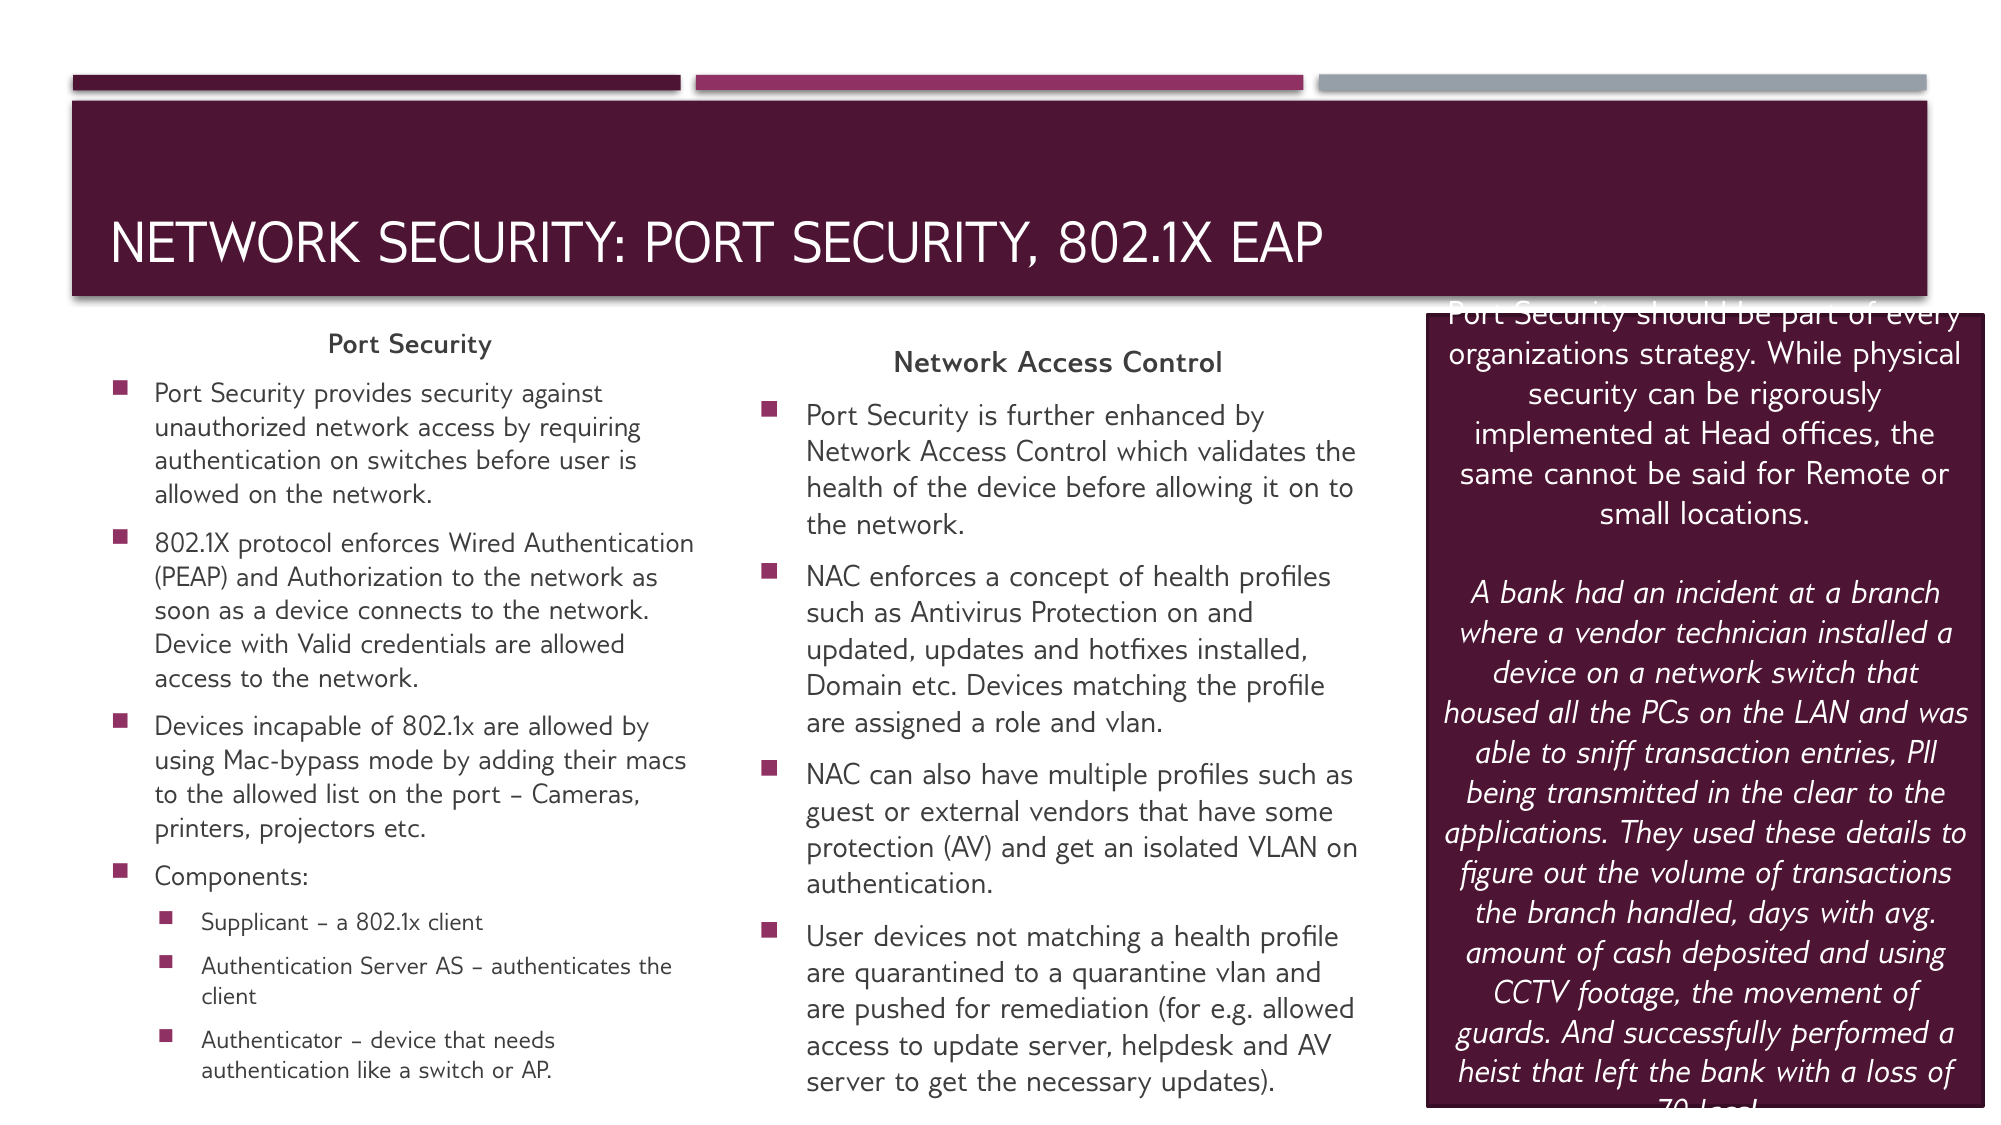

# Network security: port security, 802.1x eap
Port Security
Port Security provides security against unauthorized network access by requiring authentication on switches before user is allowed on the network.
802.1X protocol enforces Wired Authentication (PEAP) and Authorization to the network as soon as a device connects to the network. Device with Valid credentials are allowed access to the network.
Devices incapable of 802.1x are allowed by using Mac-bypass mode by adding their macs to the allowed list on the port – Cameras, printers, projectors etc.
Components:
Supplicant – a 802.1x client
Authentication Server AS – authenticates the client
Authenticator – device that needs authentication like a switch or AP.
Network Access Control
Port Security is further enhanced by Network Access Control which validates the health of the device before allowing it on to the network.
NAC enforces a concept of health profiles such as Antivirus Protection on and updated, updates and hotfixes installed, Domain etc. Devices matching the profile are assigned a role and vlan.
NAC can also have multiple profiles such as guest or external vendors that have some protection (AV) and get an isolated VLAN on authentication.
User devices not matching a health profile are quarantined to a quarantine vlan and are pushed for remediation (for e.g. allowed access to update server, helpdesk and AV server to get the necessary updates).
Port Security should be part of every organizations strategy. While physical security can be rigorously implemented at Head offices, the same cannot be said for Remote or small locations.

A bank had an incident at a branch where a vendor technician installed a device on a network switch that housed all the PCs on the LAN and was able to sniff transaction entries, PII being transmitted in the clear to the applications. They used these details to figure out the volume of transactions the branch handled, days with avg. amount of cash deposited and using CCTV footage, the movement of guards. And successfully performed a heist that left the bank with a loss of 70 lacs!